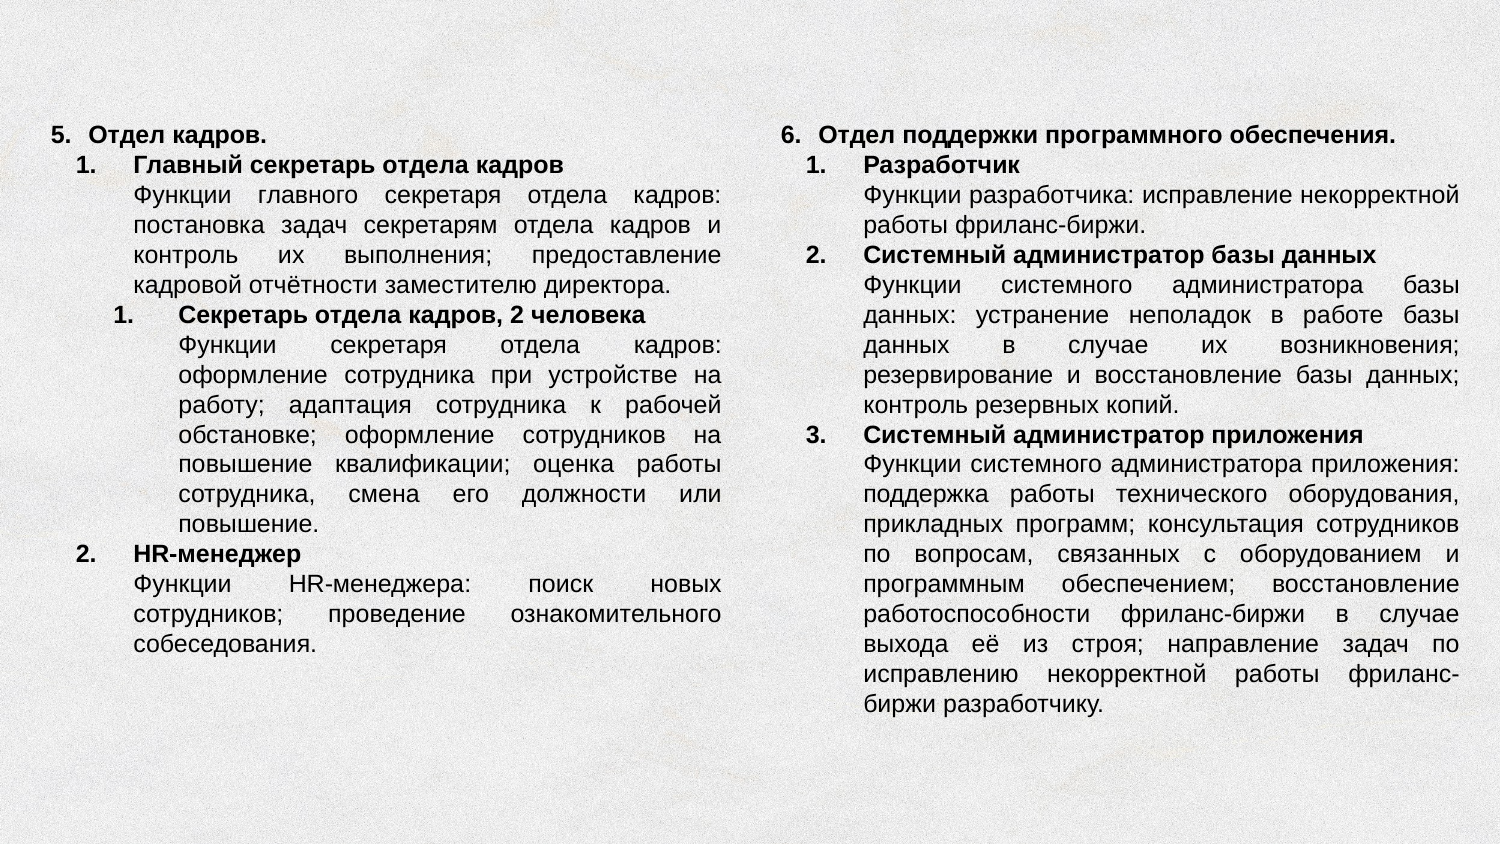

Отдел кадров.
Главный секретарь отдела кадров
Функции главного секретаря отдела кадров: постановка задач секретарям отдела кадров и контроль их выполнения; предоставление кадровой отчётности заместителю директора.
Секретарь отдела кадров, 2 человека
Функции секретаря отдела кадров: оформление сотрудника при устройстве на работу; адаптация сотрудника к рабочей обстановке; оформление сотрудников на повышение квалификации; оценка работы сотрудника, смена его должности или повышение.
HR-менеджер
Функции HR-менеджера: поиск новых сотрудников; проведение ознакомительного собеседования.
Отдел поддержки программного обеспечения.
Разработчик
Функции разработчика: исправление некорректной работы фриланс-биржи.
Системный администратор базы данных
Функции системного администратора базы данных: устранение неполадок в работе базы данных в случае их возникновения; резервирование и восстановление базы данных; контроль резервных копий.
Системный администратор приложения
Функции системного администратора приложения: поддержка работы технического оборудования, прикладных программ; консультация сотрудников по вопросам, связанных с оборудованием и программным обеспечением; восстановление работоспособности фриланс-биржи в случае выхода её из строя; направление задач по исправлению некорректной работы фриланс-биржи разработчику.